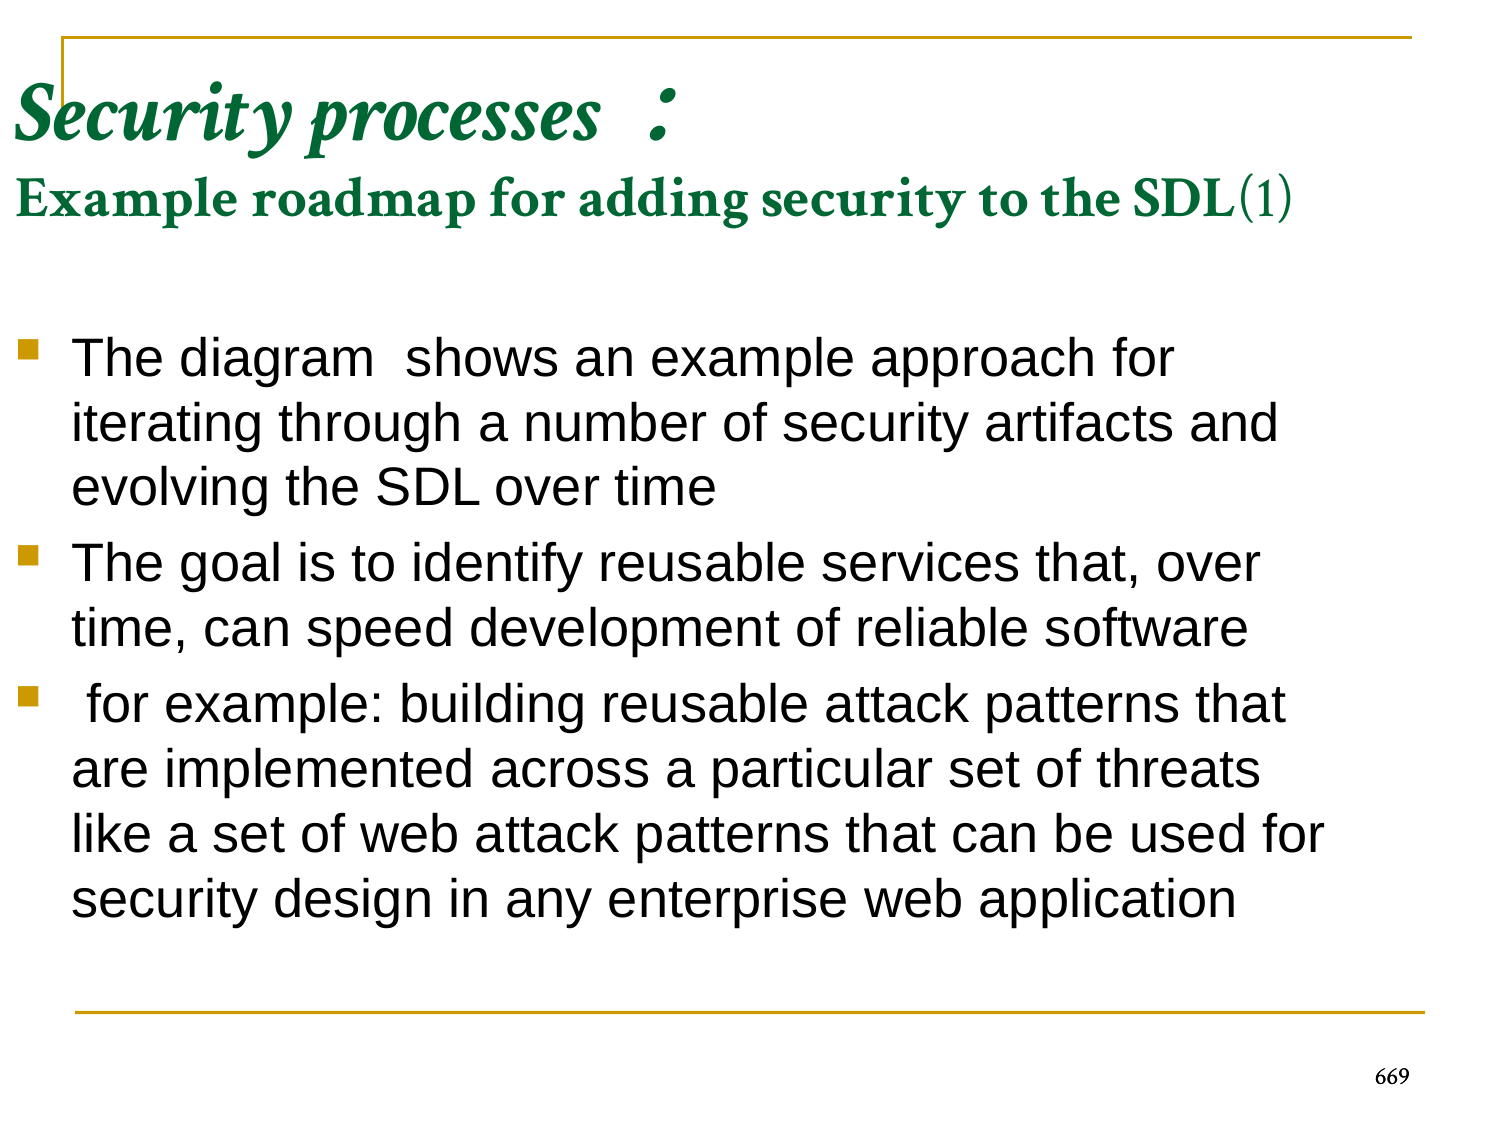

Security processes ：
Example roadmap for adding security to the SDL(1)
The diagram  shows an example approach for iterating through a number of security artifacts and evolving the SDL over time
The goal is to identify reusable services that, over time, can speed development of reliable software
 for example: building reusable attack patterns that are implemented across a particular set of threats like a set of web attack patterns that can be used for security design in any enterprise web application

669
669